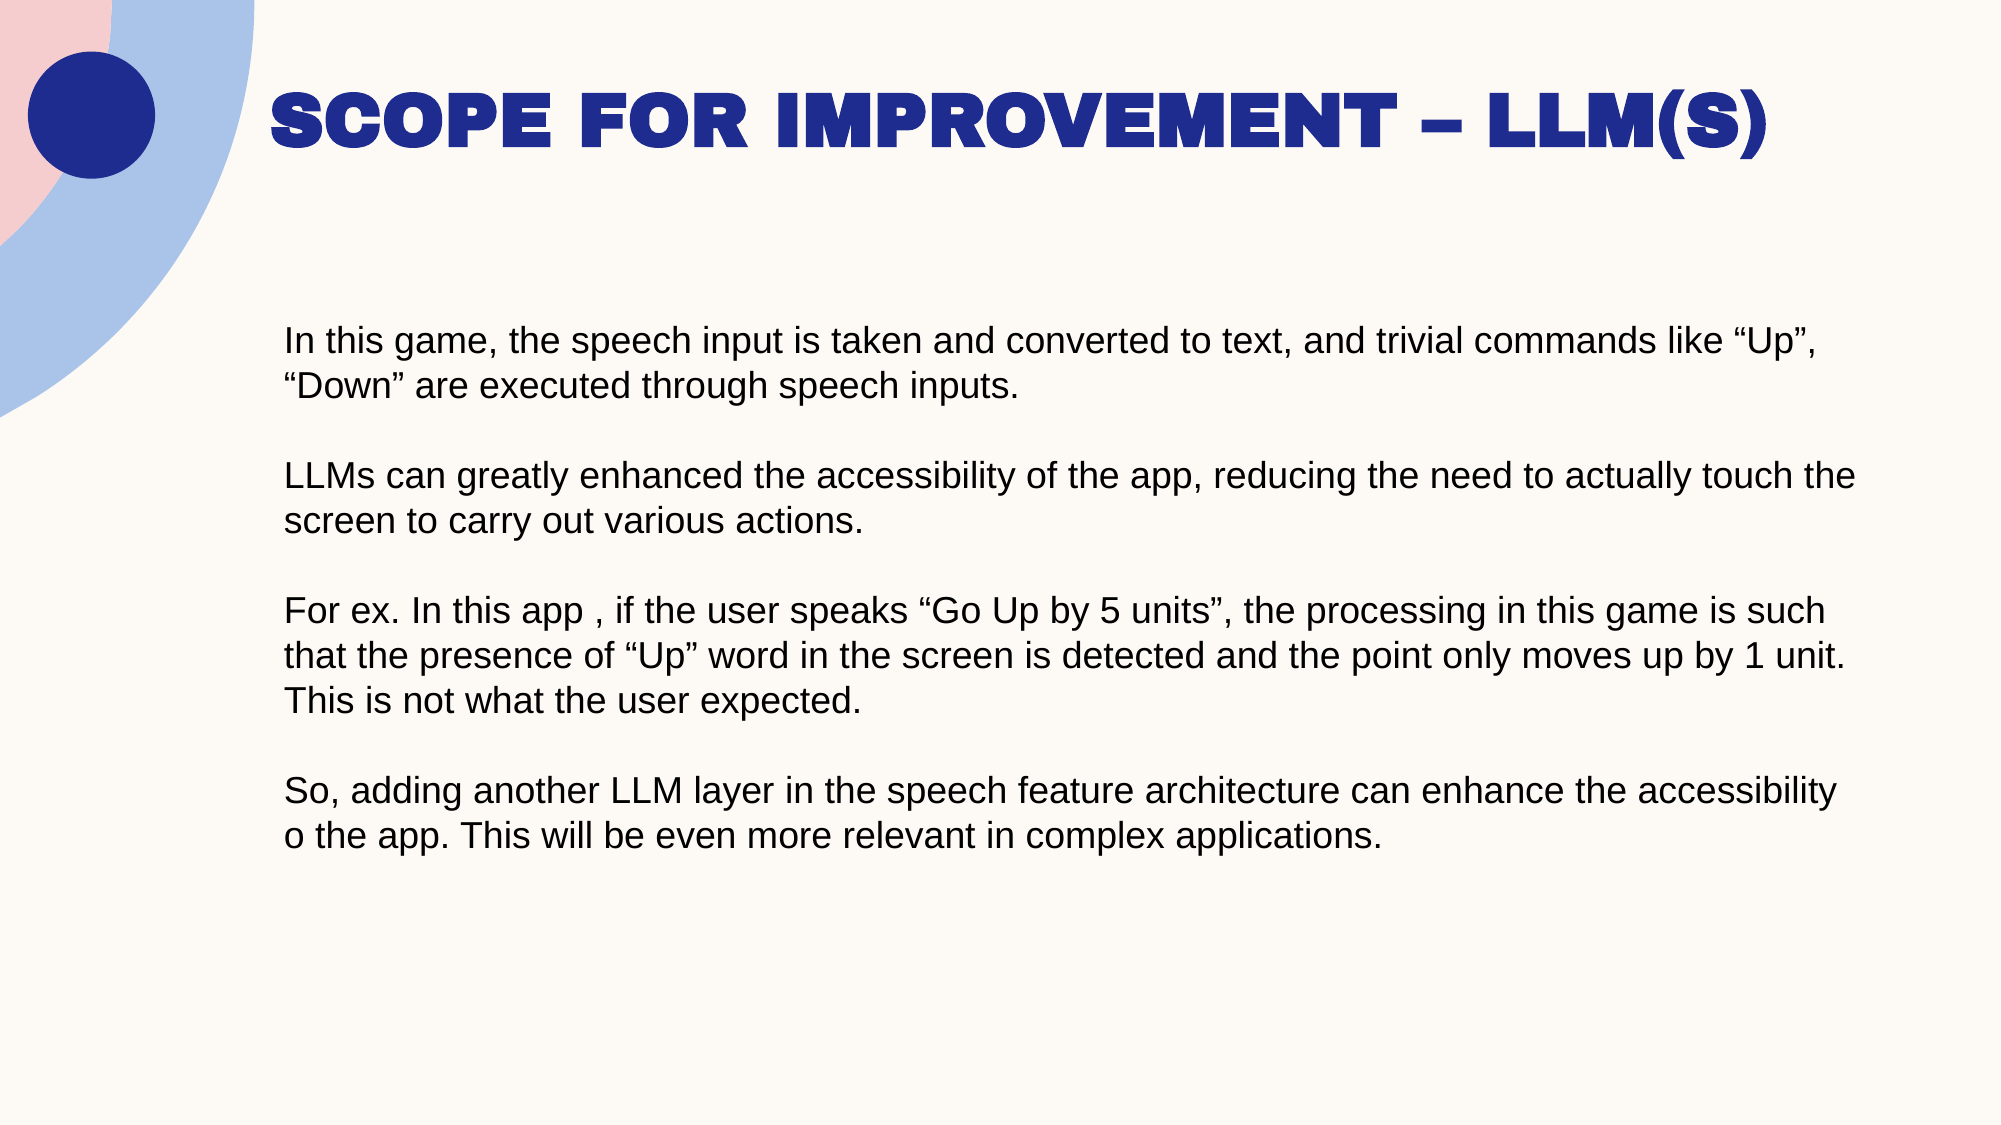

# Scope for improvement – llm(s)
In this game, the speech input is taken and converted to text, and trivial commands like “Up”, “Down” are executed through speech inputs.

LLMs can greatly enhanced the accessibility of the app, reducing the need to actually touch the screen to carry out various actions.

For ex. In this app , if the user speaks “Go Up by 5 units”, the processing in this game is such that the presence of “Up” word in the screen is detected and the point only moves up by 1 unit. This is not what the user expected.

So, adding another LLM layer in the speech feature architecture can enhance the accessibility o the app. This will be even more relevant in complex applications.